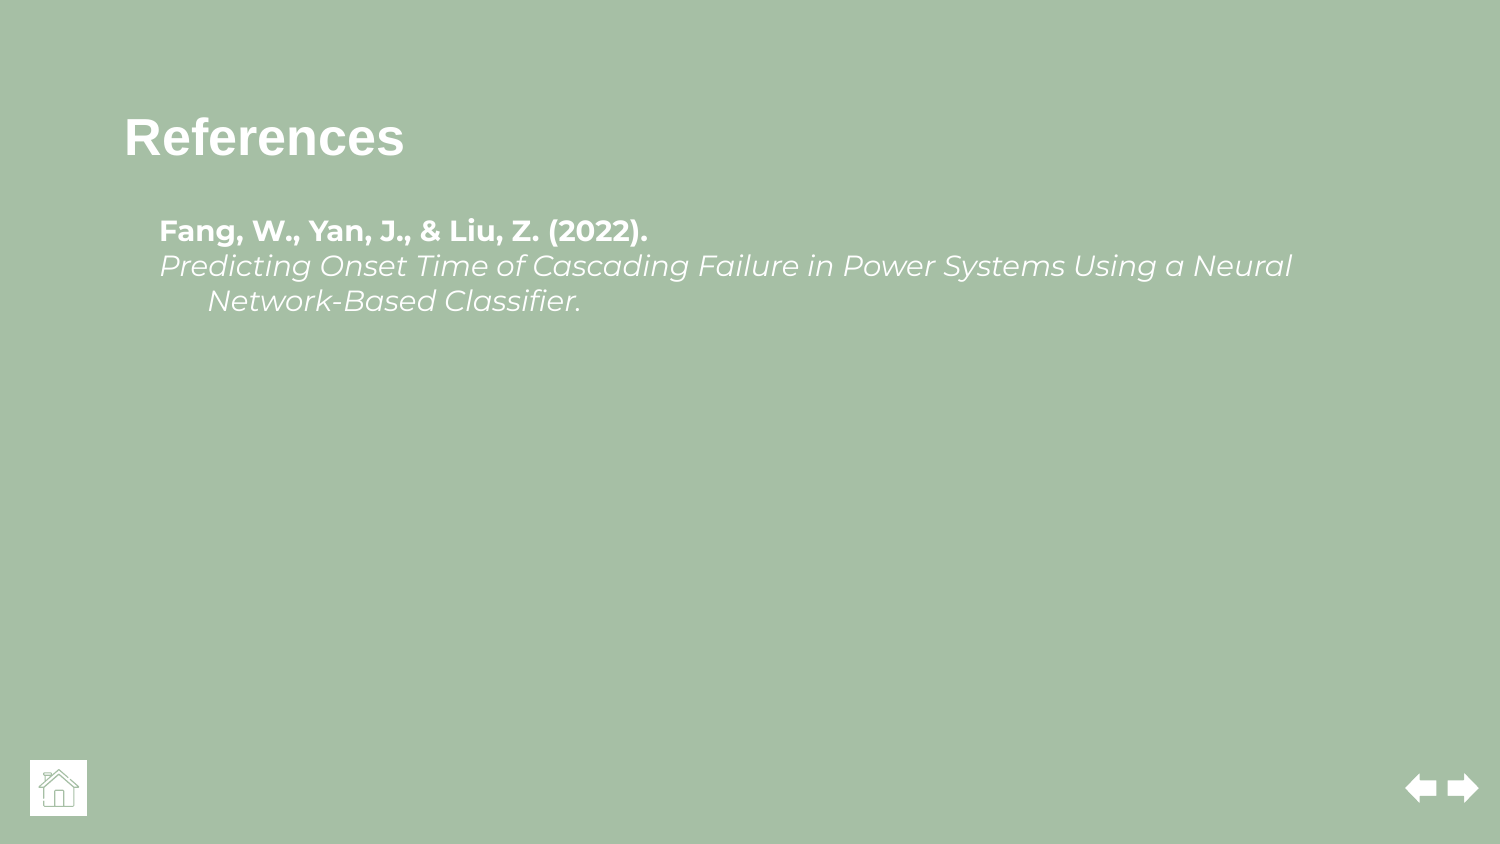

# References
Fang, W., Yan, J., & Liu, Z. (2022).
Predicting Onset Time of Cascading Failure in Power Systems Using a Neural Network-Based Classifier.